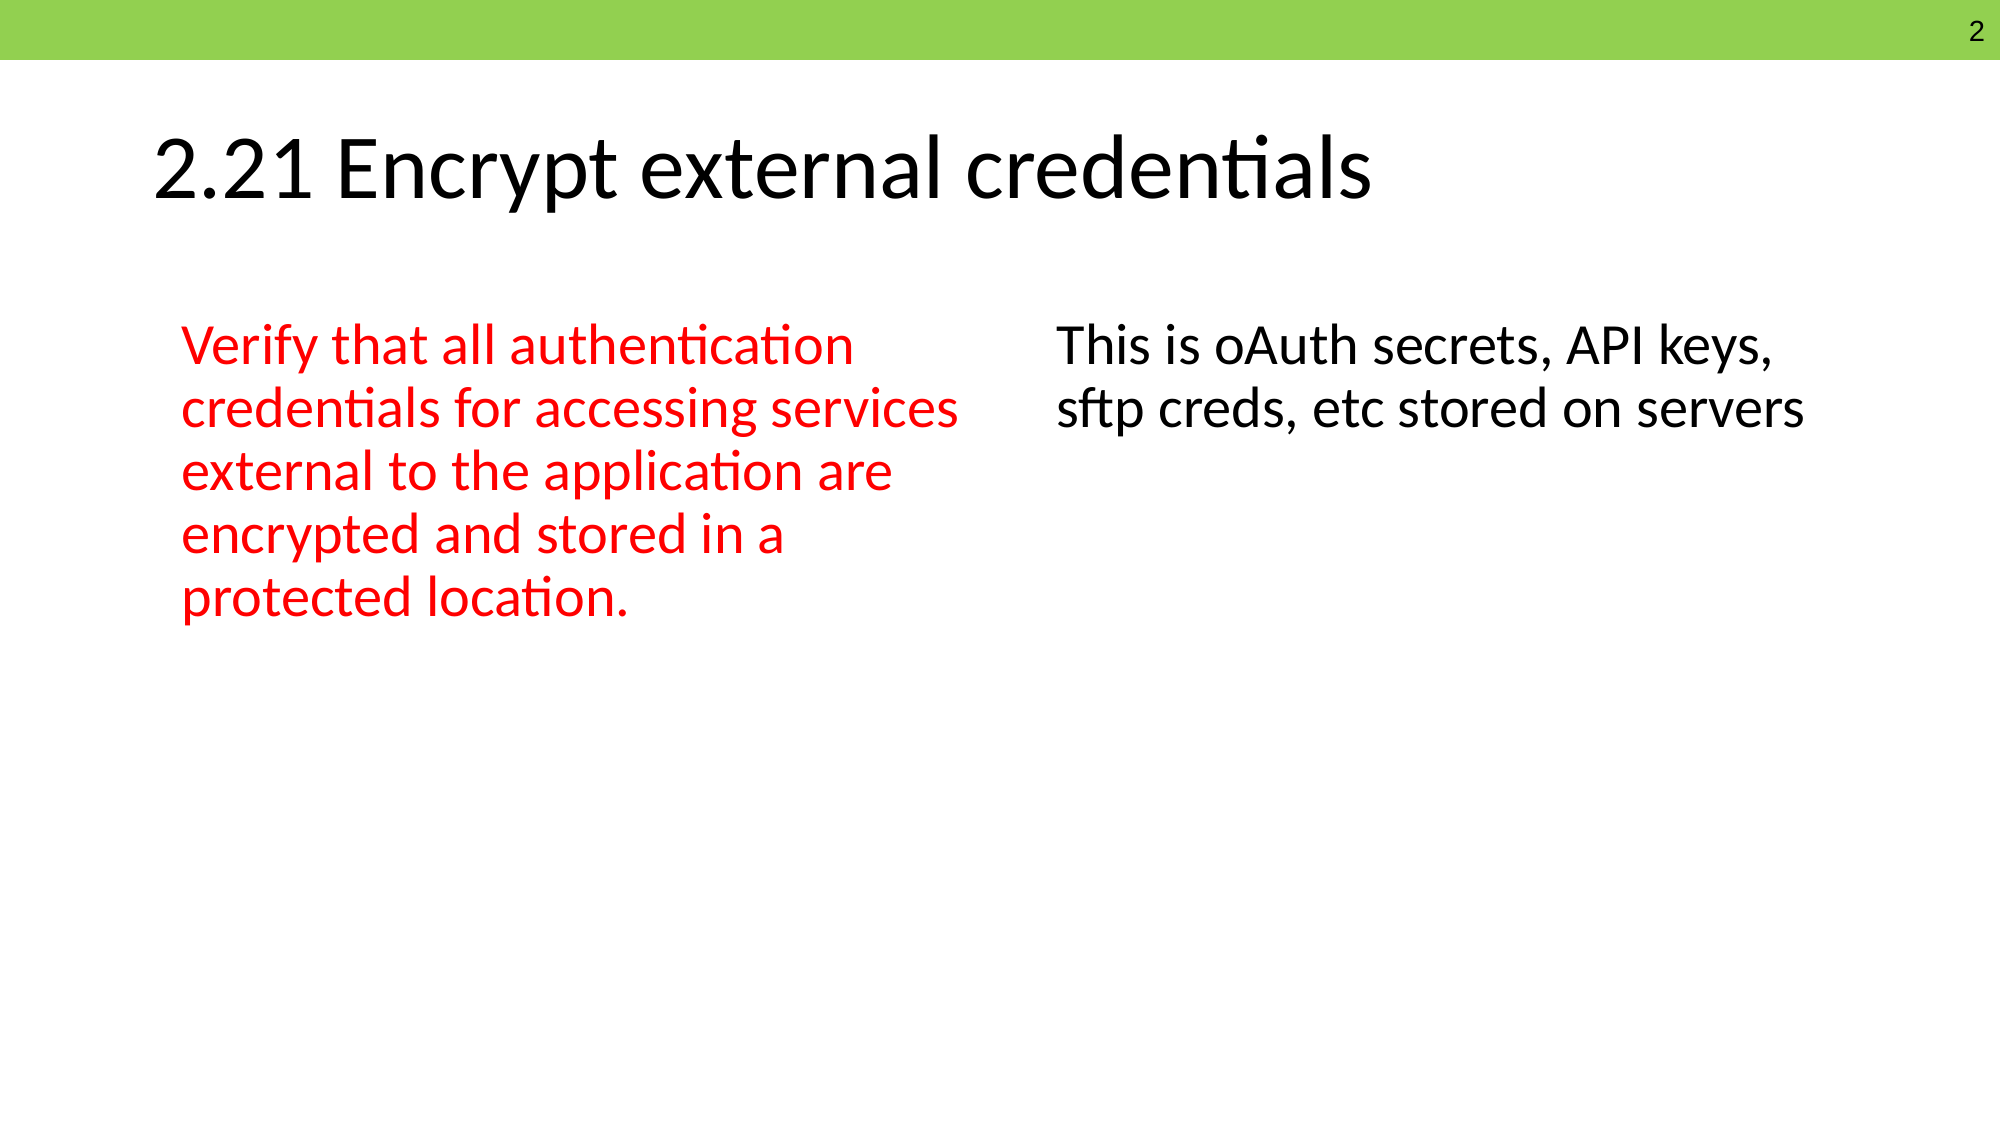

# 2.21 Encrypt external credentials
Verify that all authentication credentials for accessing services external to the application are encrypted and stored in a protected location.
This is oAuth secrets, API keys, sftp creds, etc stored on servers